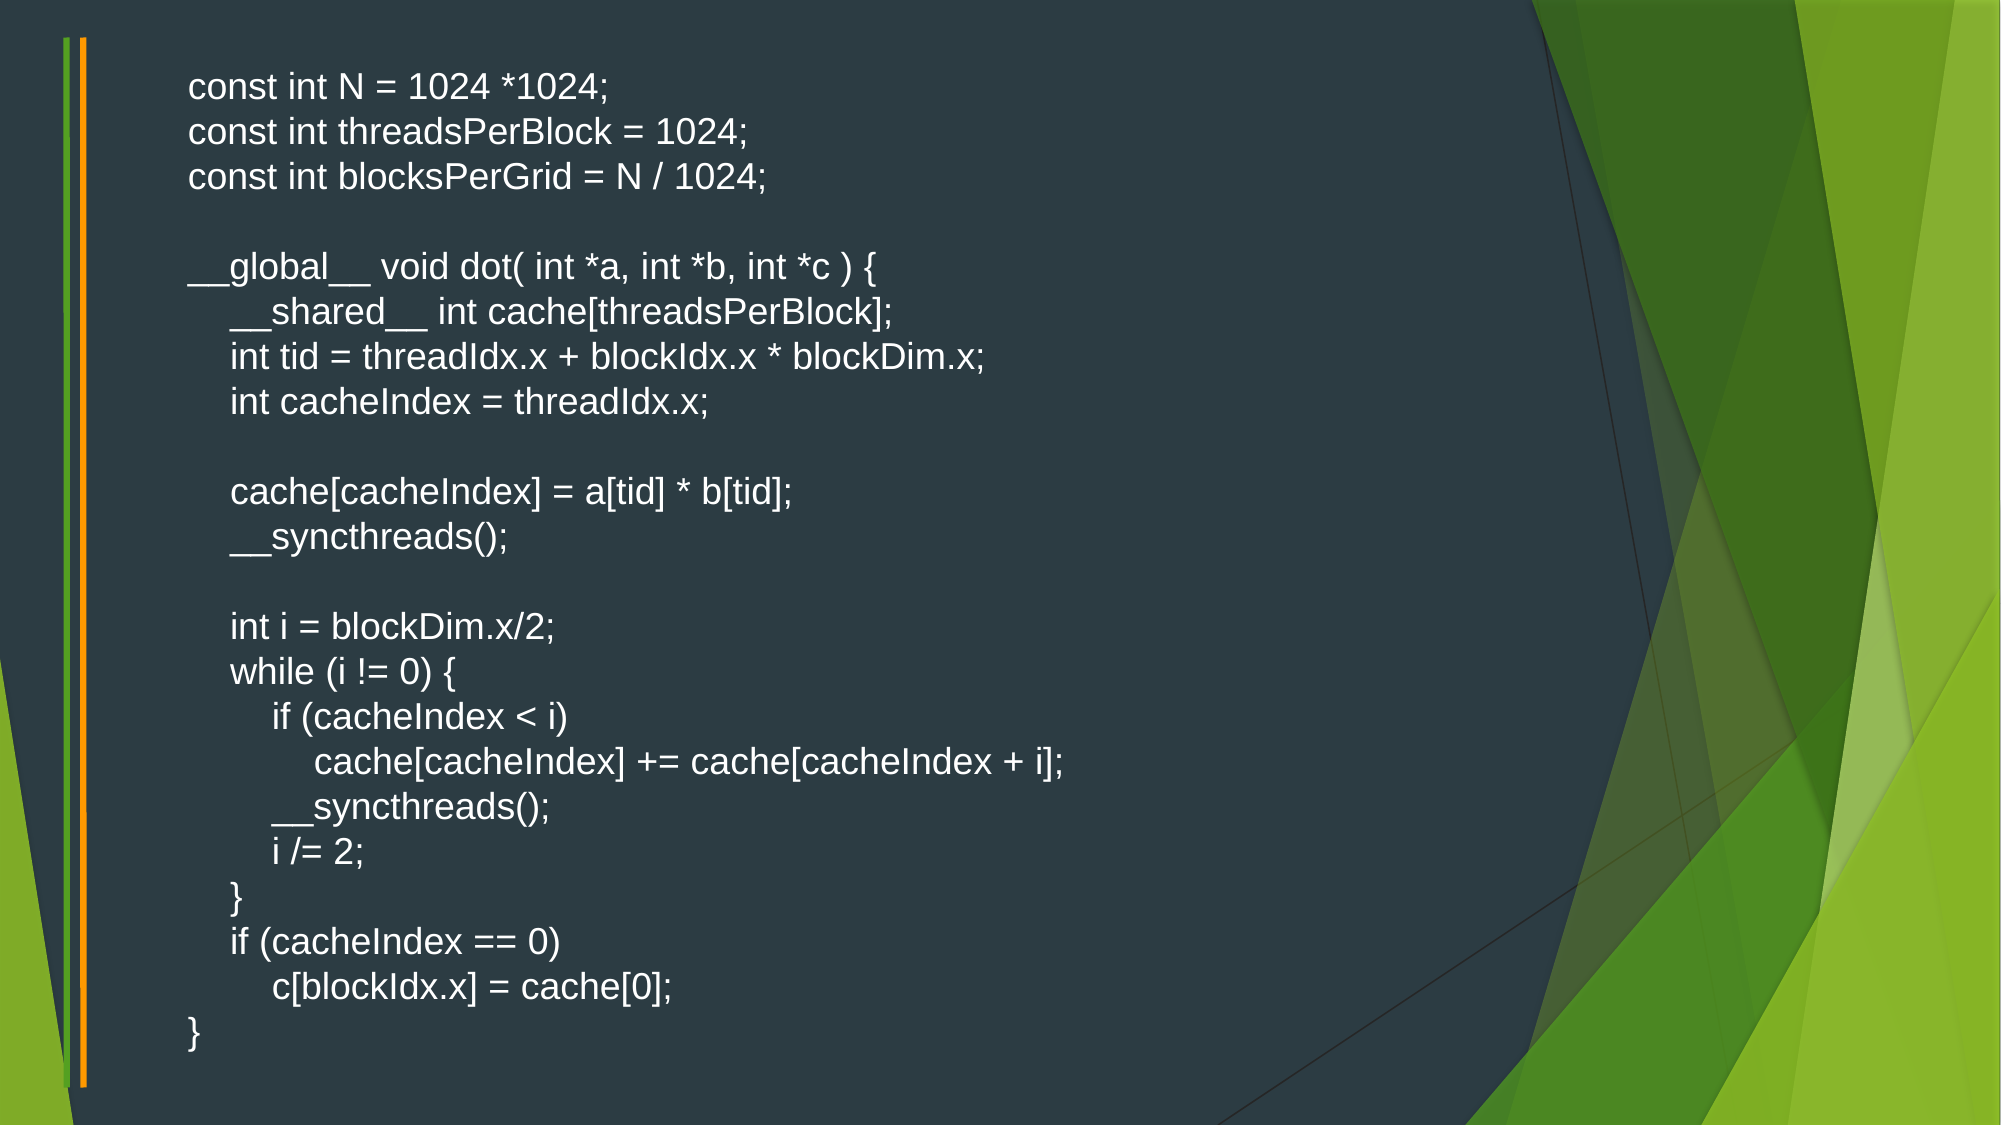

const int N = 1024 *1024;
const int threadsPerBlock = 1024;
const int blocksPerGrid = N / 1024;

__global__ void dot( int *a, int *b, int *c ) {
    __shared__ int cache[threadsPerBlock];
    int tid = threadIdx.x + blockIdx.x * blockDim.x;
    int cacheIndex = threadIdx.x;

    cache[cacheIndex] = a[tid] * b[tid];
    __syncthreads();

    int i = blockDim.x/2;
    while (i != 0) {
        if (cacheIndex < i)
            cache[cacheIndex] += cache[cacheIndex + i];
        __syncthreads();
        i /= 2;
    }
    if (cacheIndex == 0)
        c[blockIdx.x] = cache[0];
}